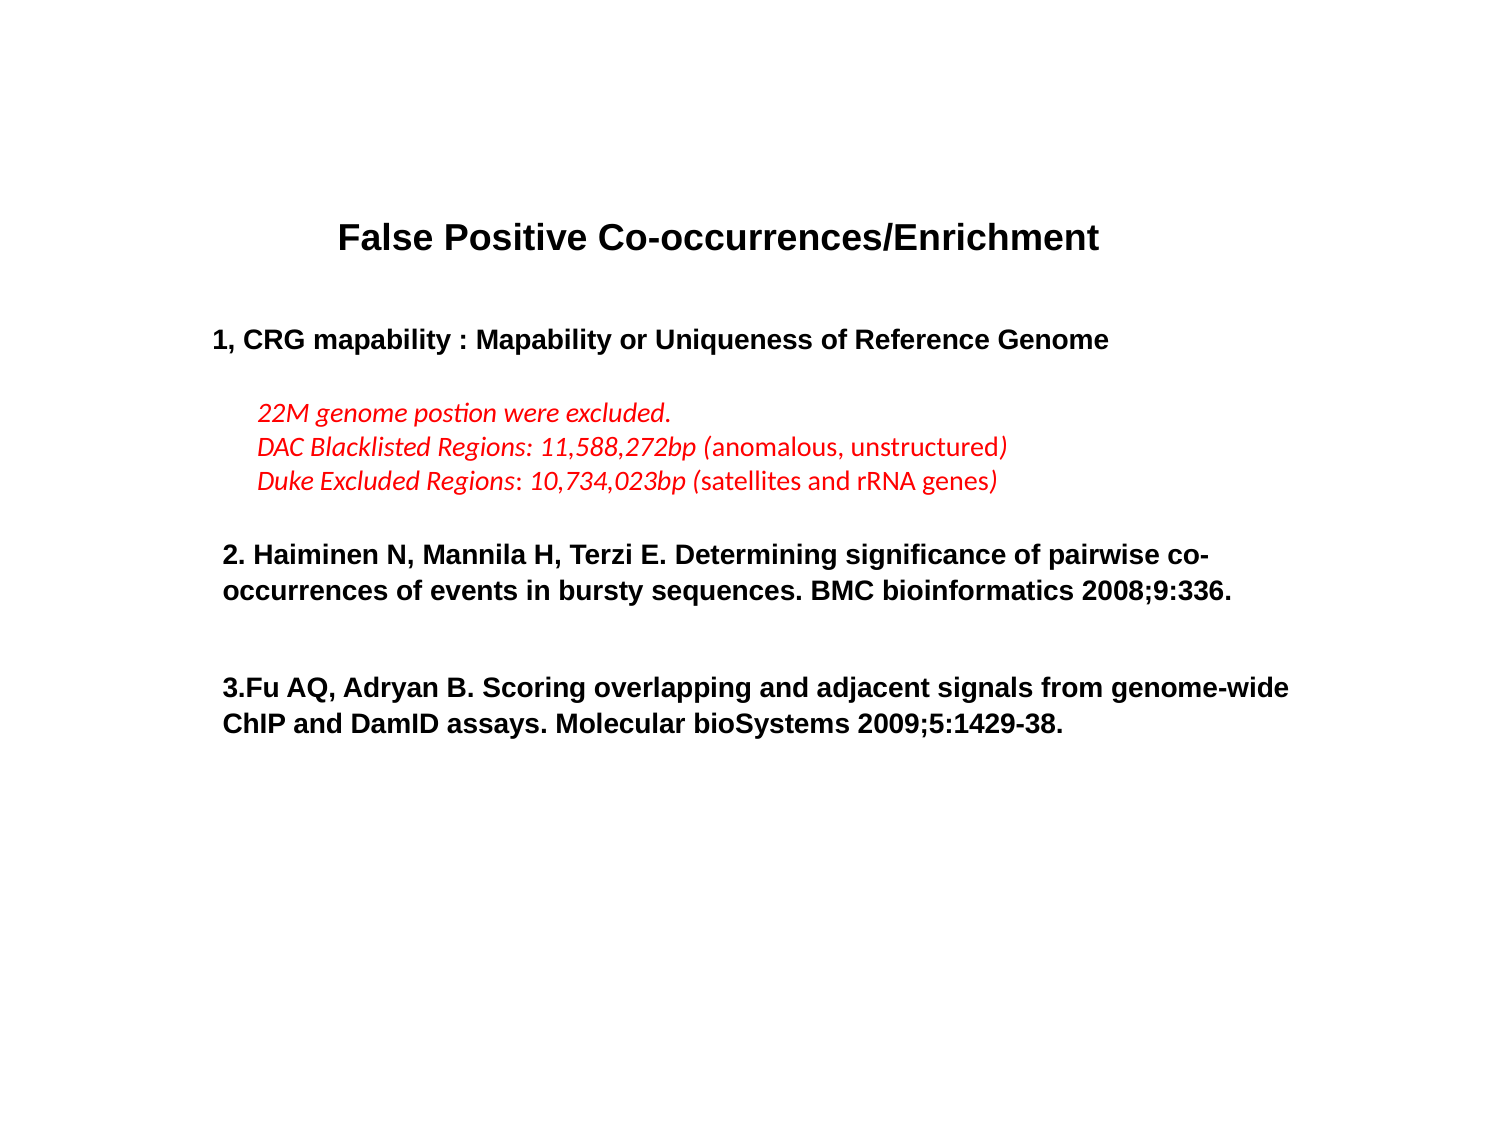

False Positive Co-occurrences/Enrichment
1, CRG mapability : Mapability or Uniqueness of Reference Genome
22M genome postion were excluded.
DAC Blacklisted Regions: 11,588,272bp (anomalous, unstructured)
Duke Excluded Regions: 10,734,023bp (satellites and rRNA genes)
2. Haiminen N, Mannila H, Terzi E. Determining significance of pairwise co-occurrences of events in bursty sequences. BMC bioinformatics 2008;9:336.

3.Fu AQ, Adryan B. Scoring overlapping and adjacent signals from genome-wide ChIP and DamID assays. Molecular bioSystems 2009;5:1429-38.